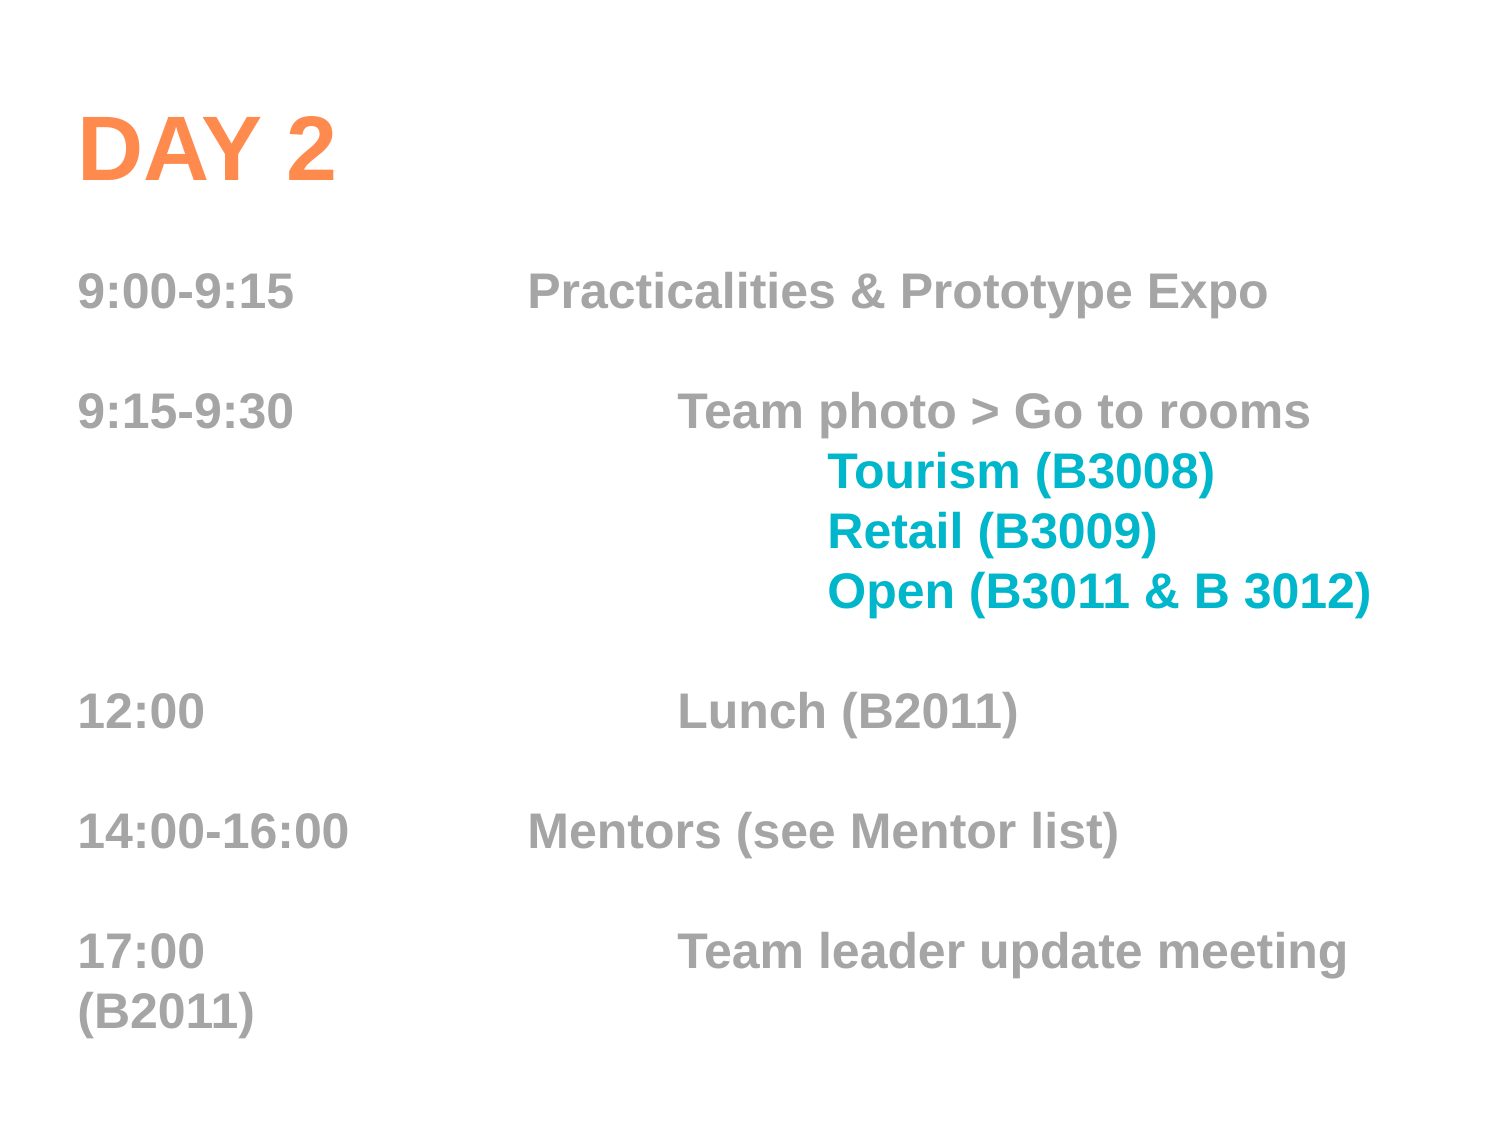

DAY 2

9:00-9:15 		Practicalities & Prototype Expo

9:15-9:30			Team photo > Go to rooms
					Tourism (B3008)
					Retail (B3009)
					Open (B3011 & B 3012)

12:00				Lunch (B2011)

14:00-16:00 		Mentors (see Mentor list)

17:00				Team leader update meeting (B2011)